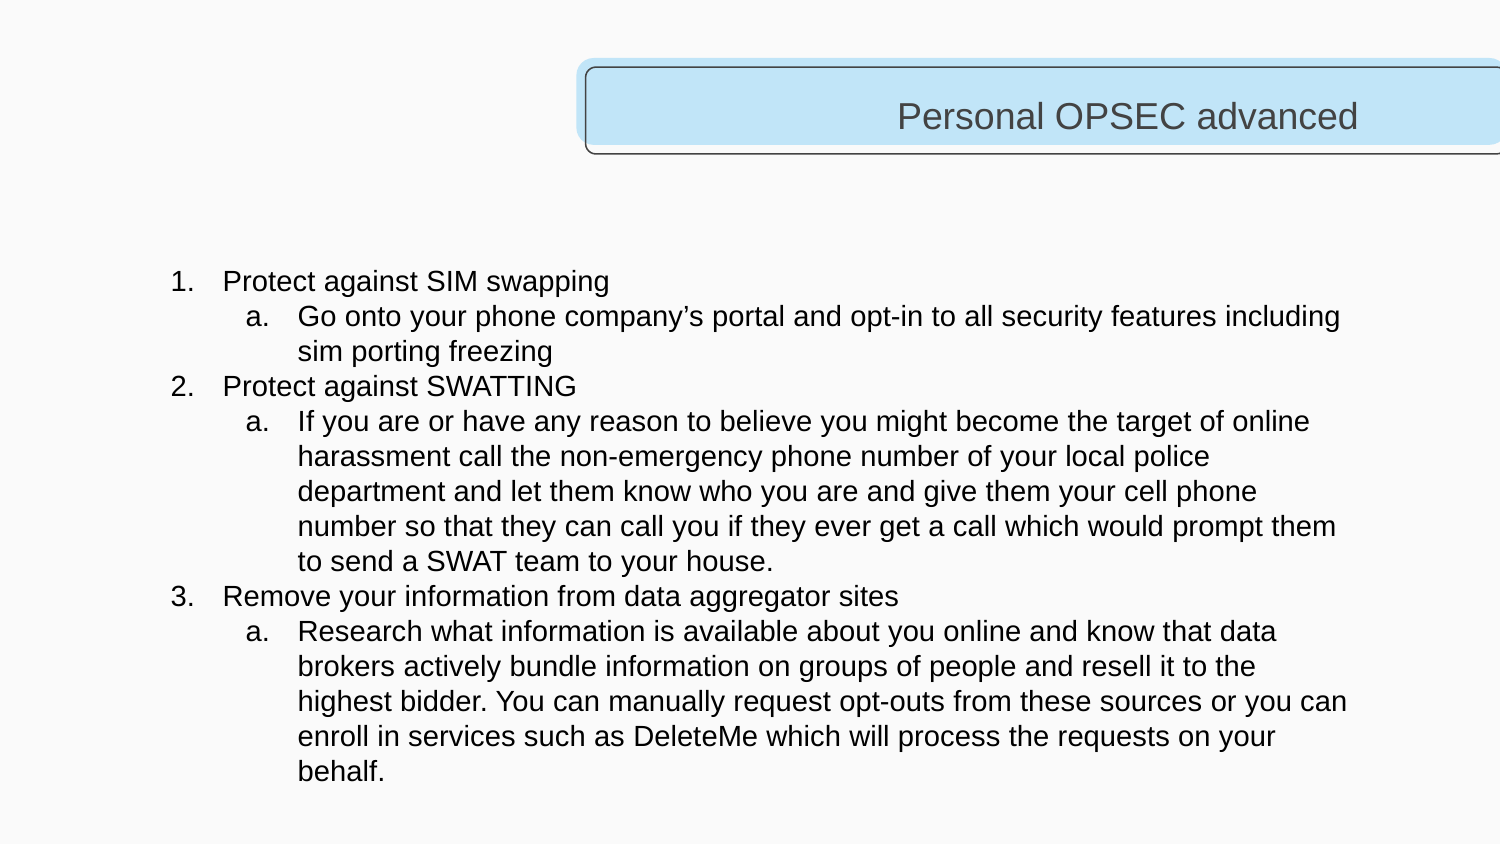

# Personal OPSEC advanced
Protect against SIM swapping
Go onto your phone company’s portal and opt-in to all security features including sim porting freezing
Protect against SWATTING
If you are or have any reason to believe you might become the target of online harassment call the non-emergency phone number of your local police department and let them know who you are and give them your cell phone number so that they can call you if they ever get a call which would prompt them to send a SWAT team to your house.
Remove your information from data aggregator sites
Research what information is available about you online and know that data brokers actively bundle information on groups of people and resell it to the highest bidder. You can manually request opt-outs from these sources or you can enroll in services such as DeleteMe which will process the requests on your behalf.